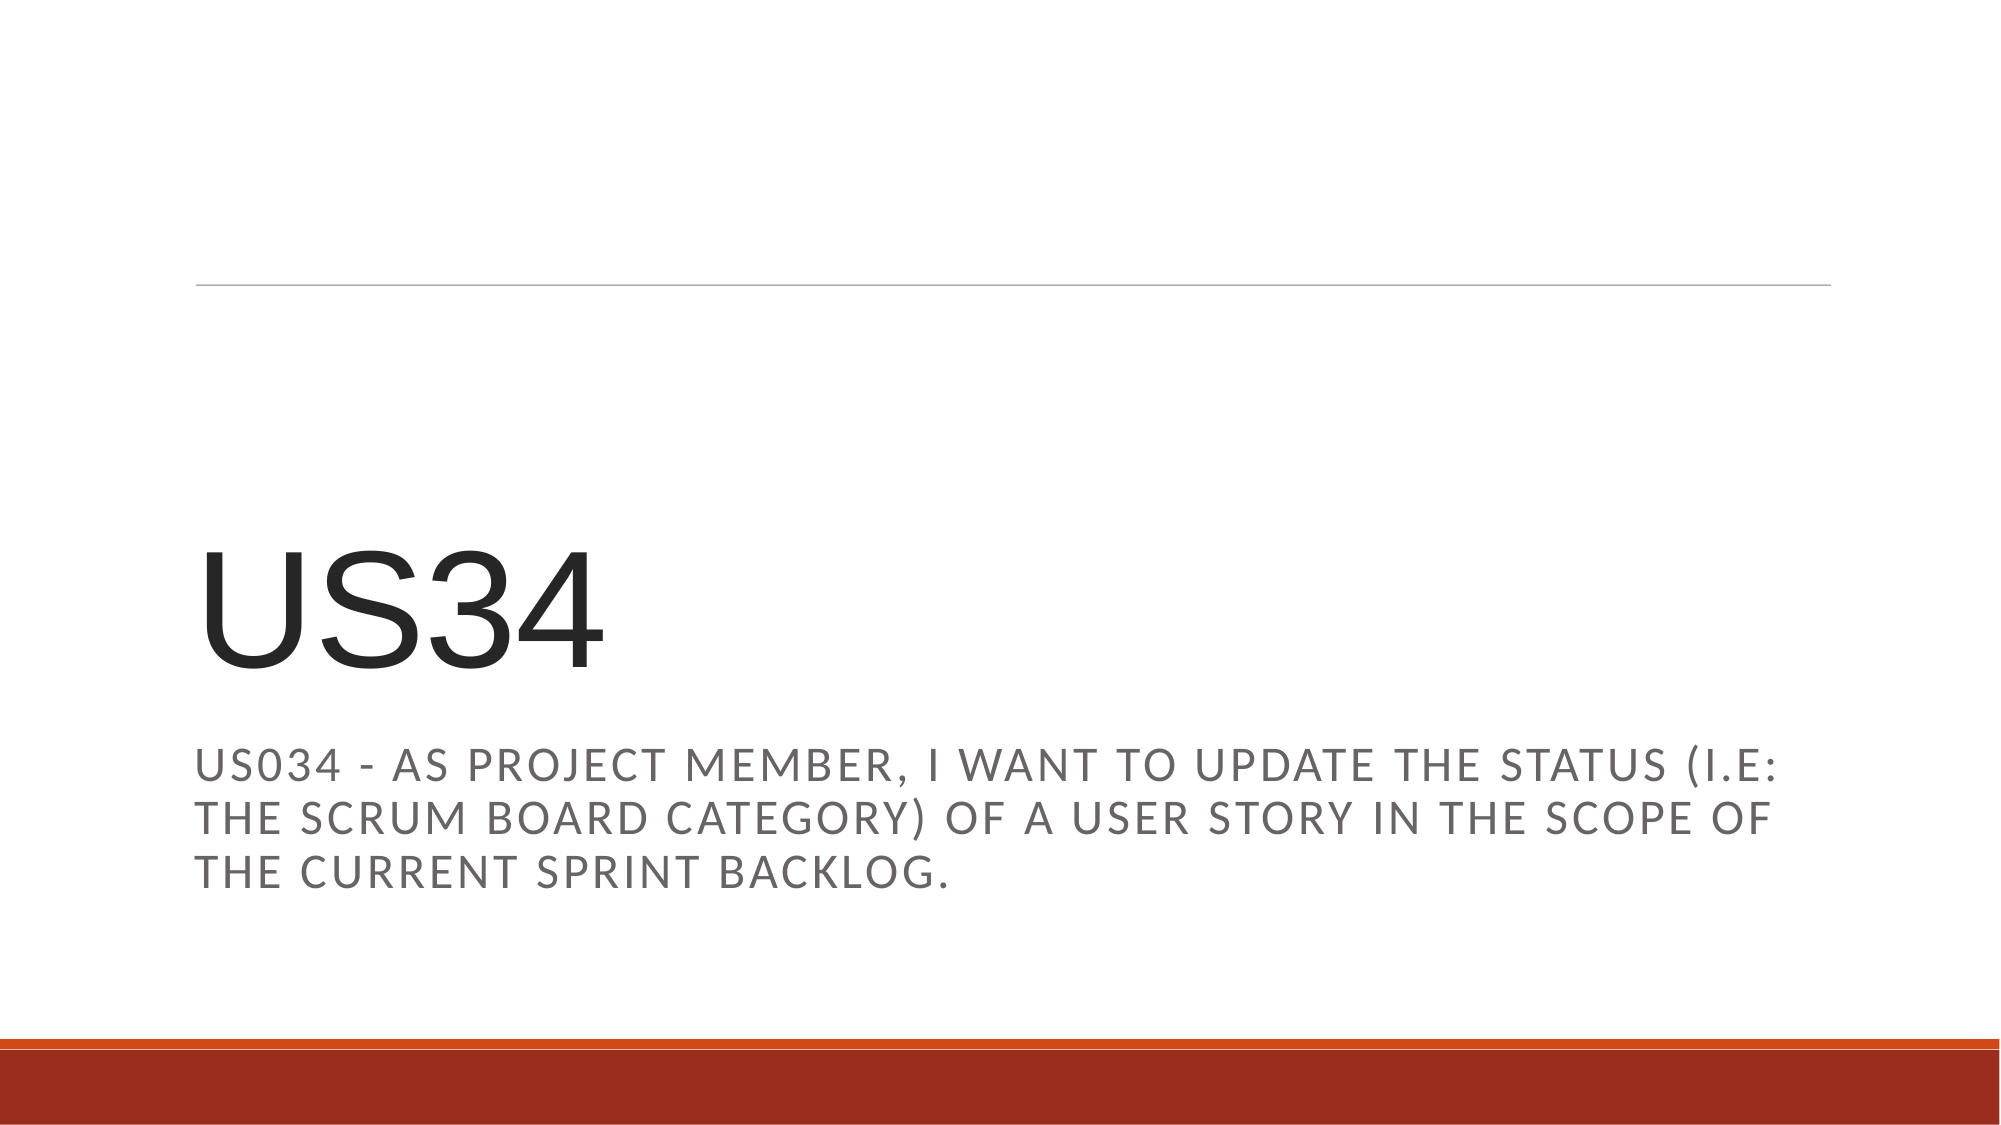

US34
US034 - As Project Member, I want to update the status (i.e: the scrum board category) of a user story in the scope of the current sprint backlog.